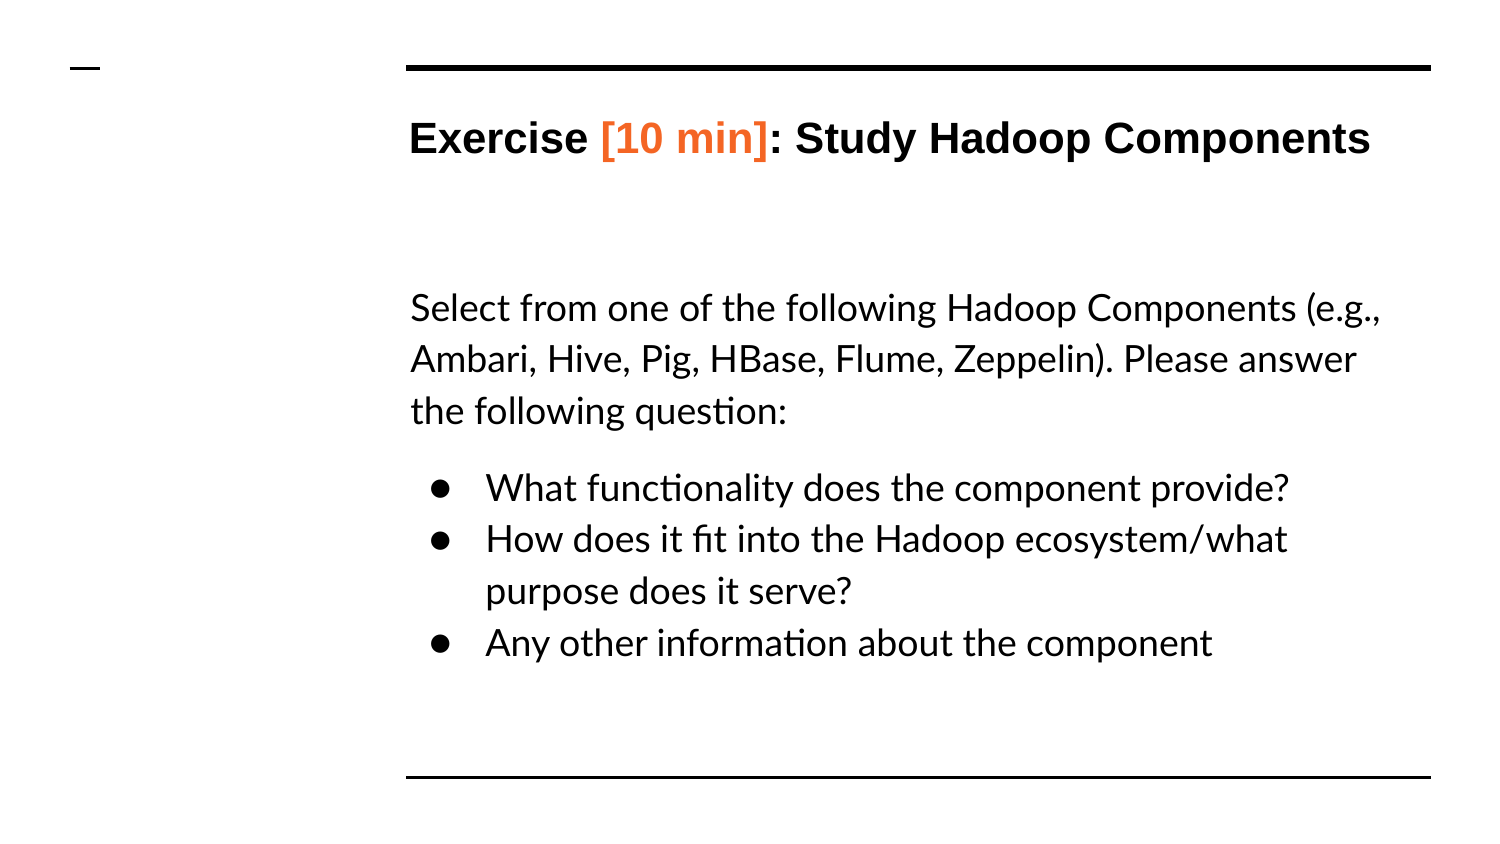

# Exercise [10 min]: Study Hadoop Components
Select from one of the following Hadoop Components (e.g., Ambari, Hive, Pig, HBase, Flume, Zeppelin). Please answer the following question:
What functionality does the component provide?
How does it fit into the Hadoop ecosystem/what purpose does it serve?
Any other information about the component